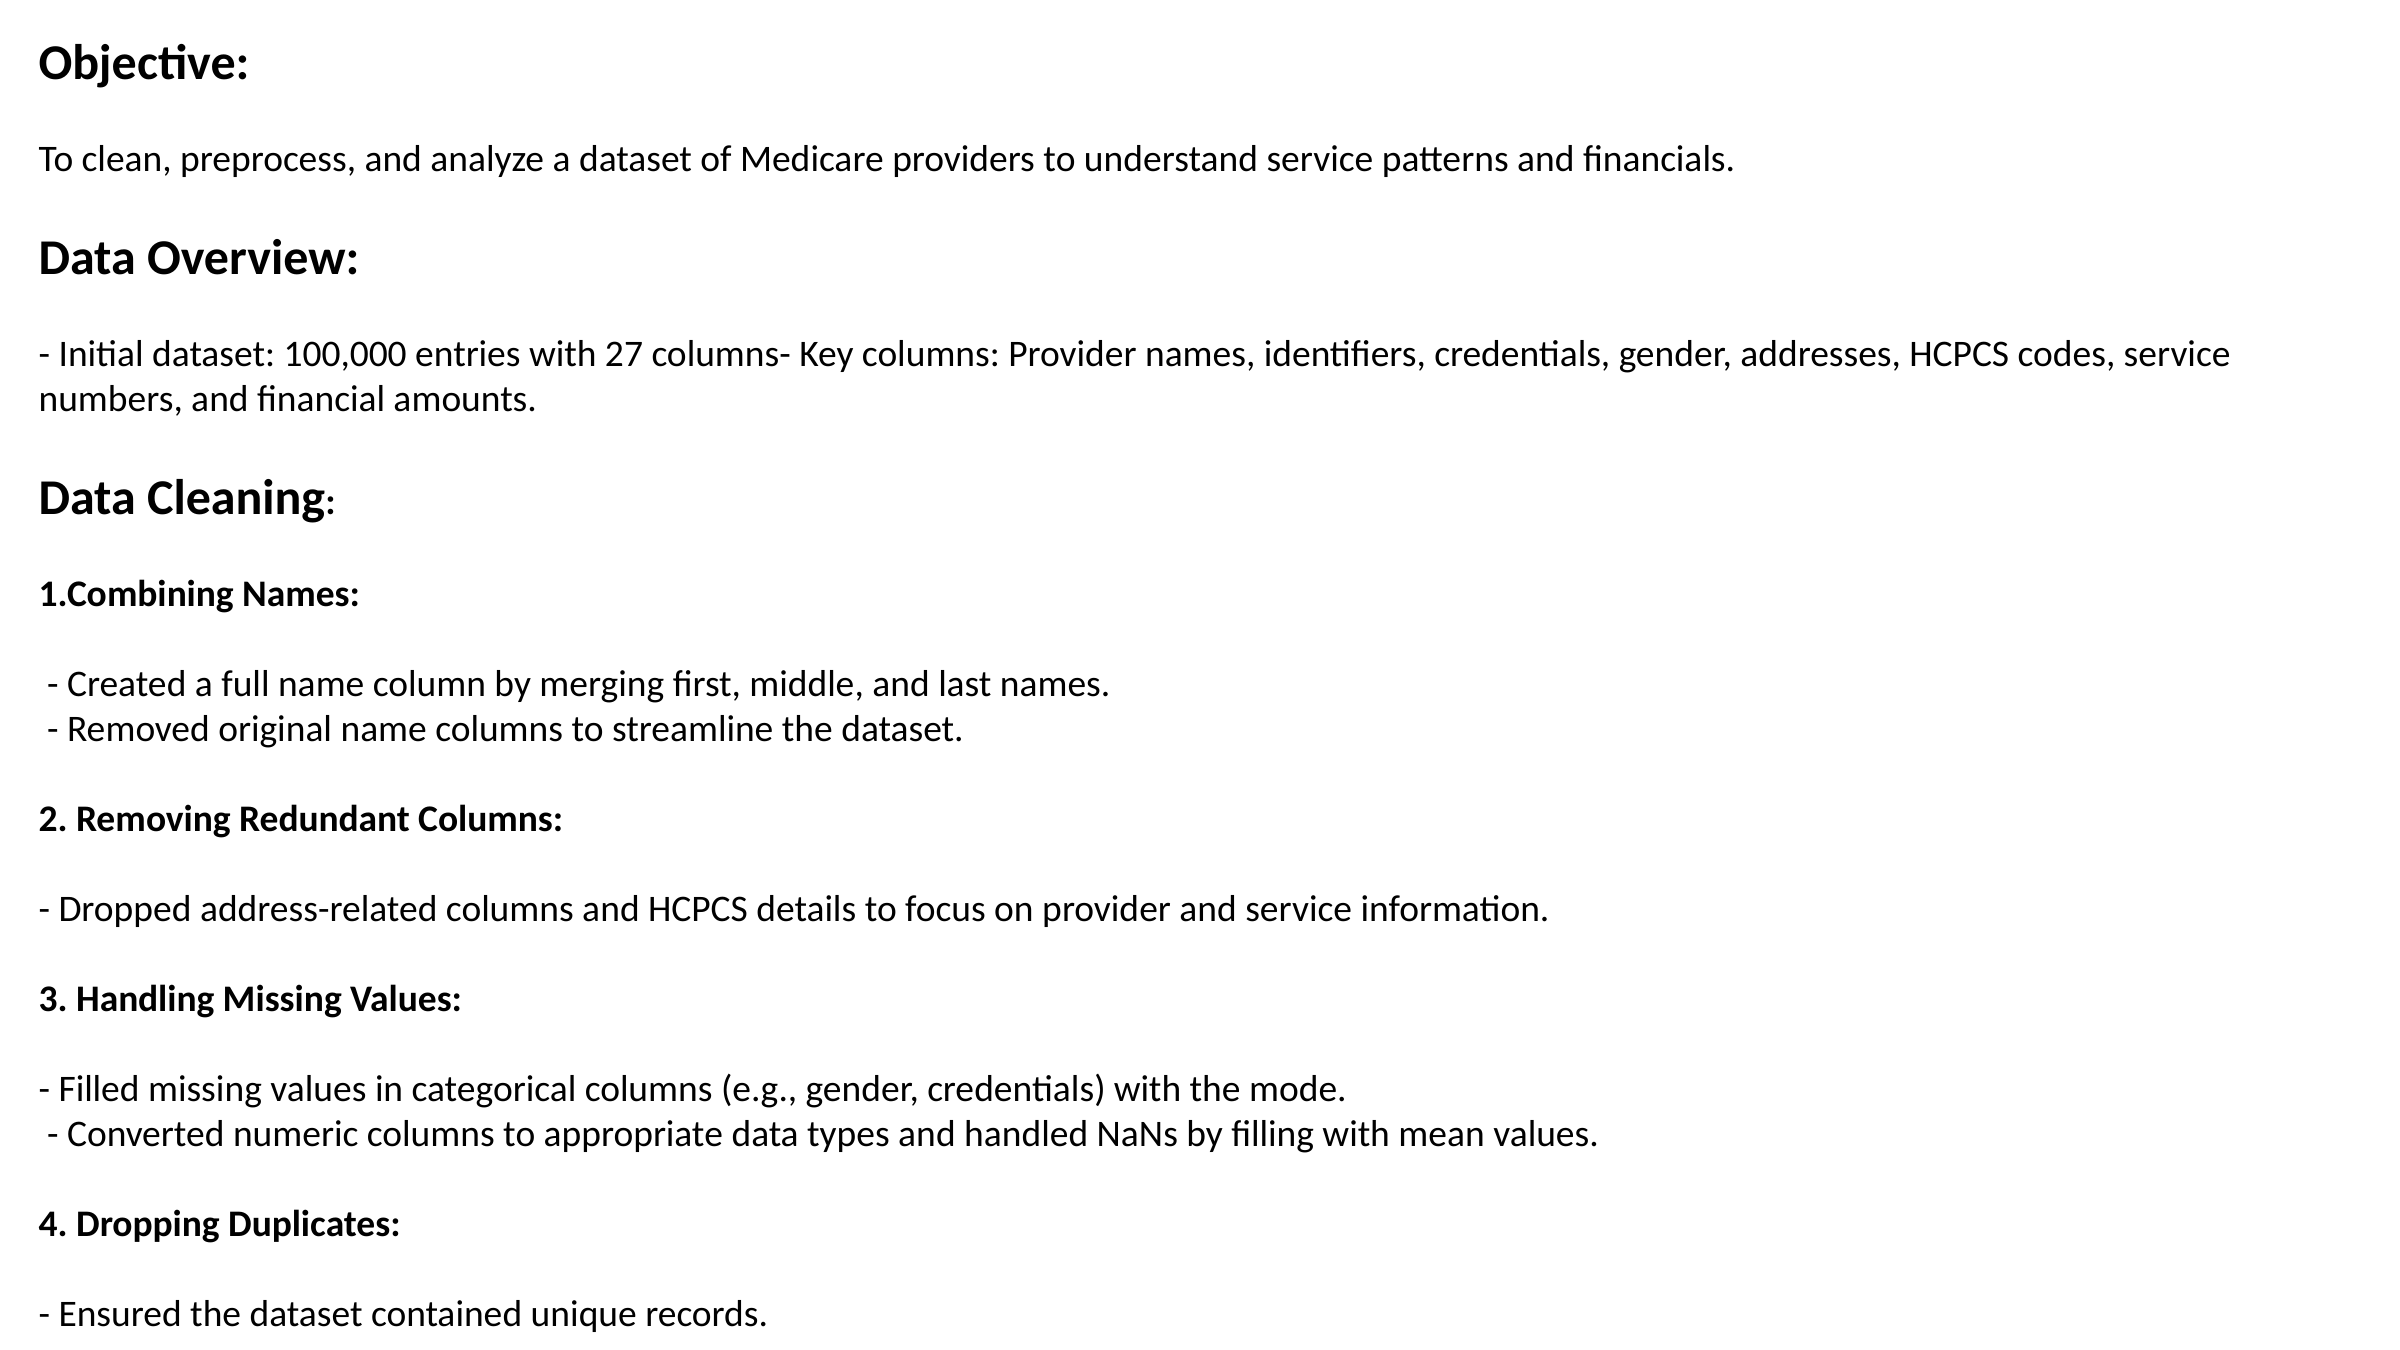

Objective:

To clean, preprocess, and analyze a dataset of Medicare providers to understand service patterns and financials.

Data Overview:

- Initial dataset: 100,000 entries with 27 columns- Key columns: Provider names, identifiers, credentials, gender, addresses, HCPCS codes, service numbers, and financial amounts.

Data Cleaning:

1.Combining Names:

 - Created a full name column by merging first, middle, and last names.
 - Removed original name columns to streamline the dataset.

2. Removing Redundant Columns:

- Dropped address-related columns and HCPCS details to focus on provider and service information.

3. Handling Missing Values:

- Filled missing values in categorical columns (e.g., gender, credentials) with the mode.
 - Converted numeric columns to appropriate data types and handled NaNs by filling with mean values.

4. Dropping Duplicates:

- Ensured the dataset contained unique records.